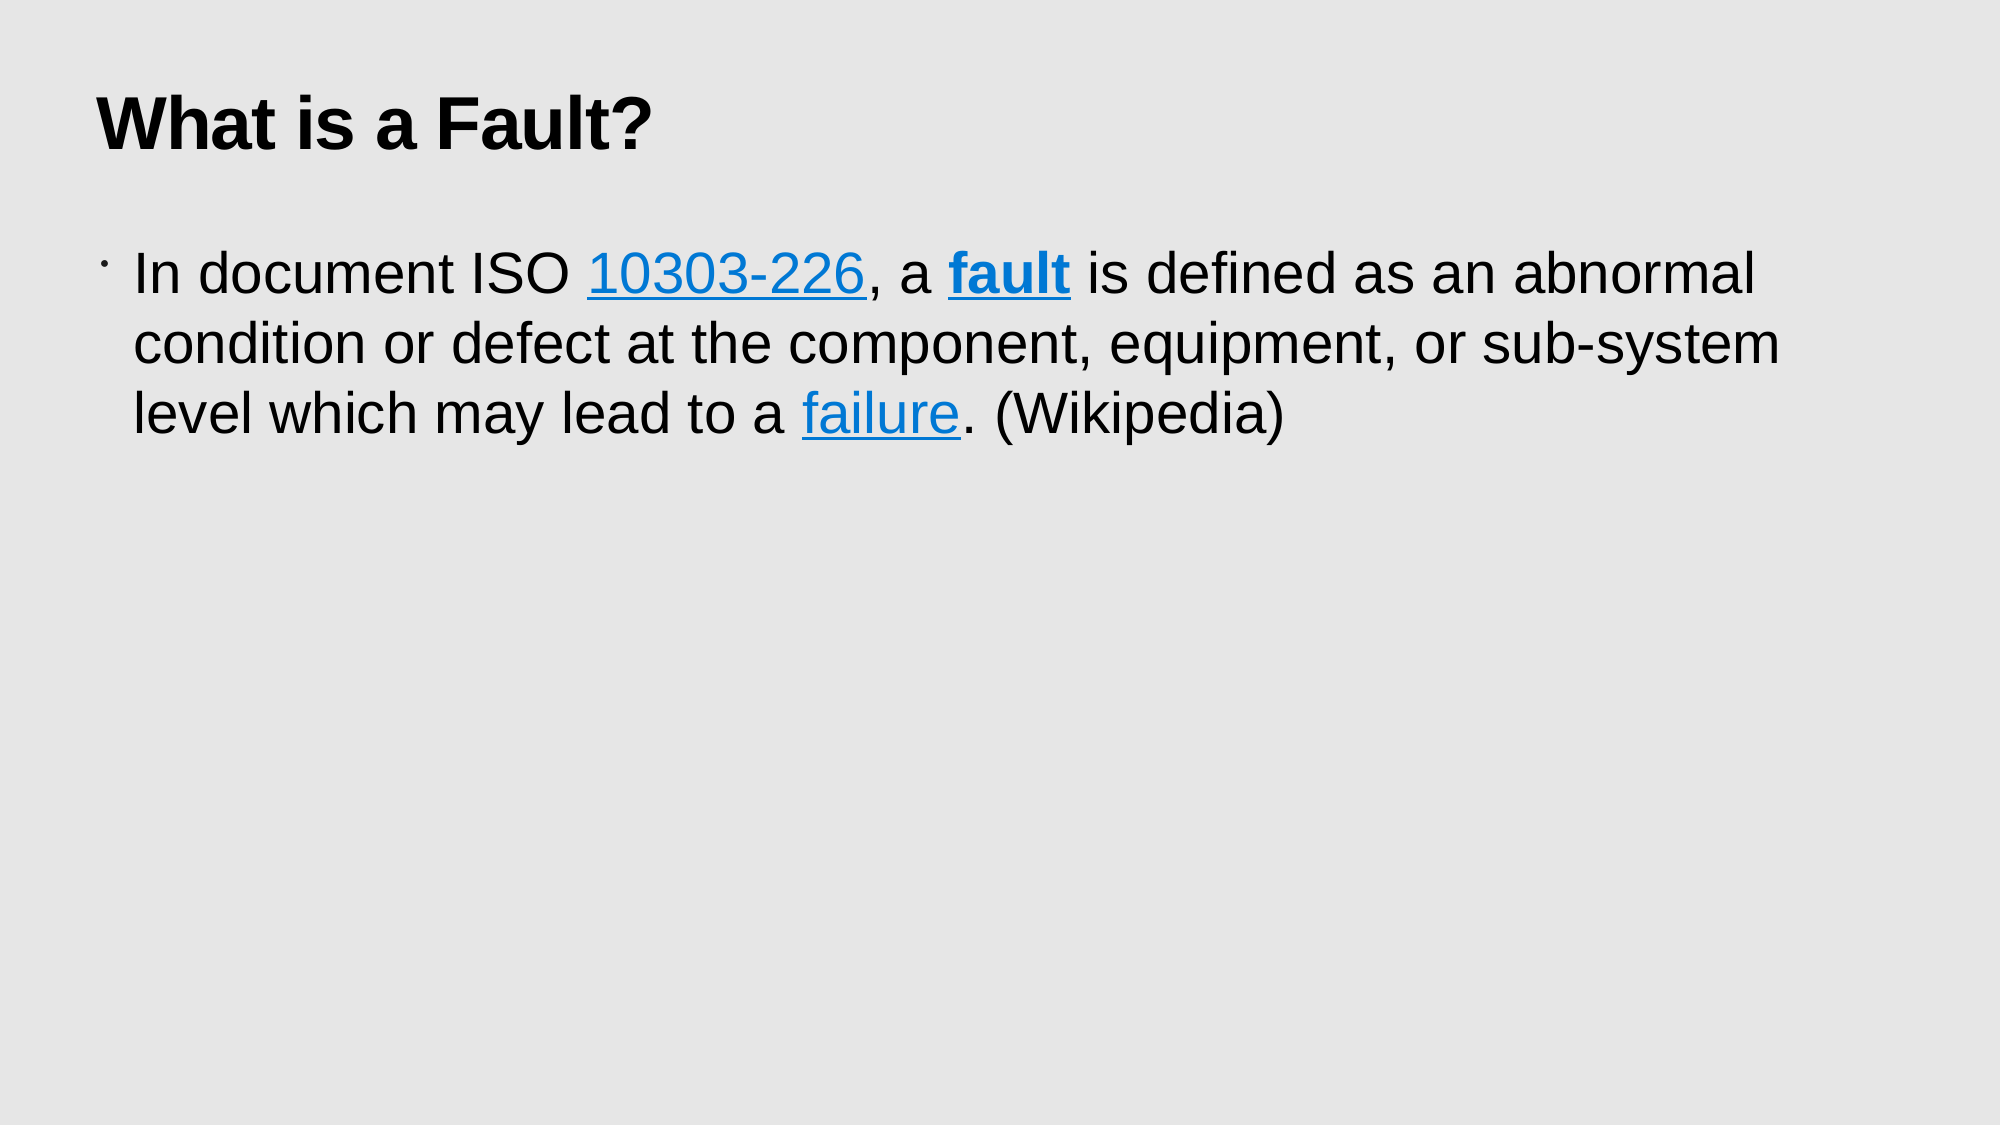

# What is a Fault?
In document ISO 10303-226, a fault is defined as an abnormal condition or defect at the component, equipment, or sub-system level which may lead to a failure. (Wikipedia)